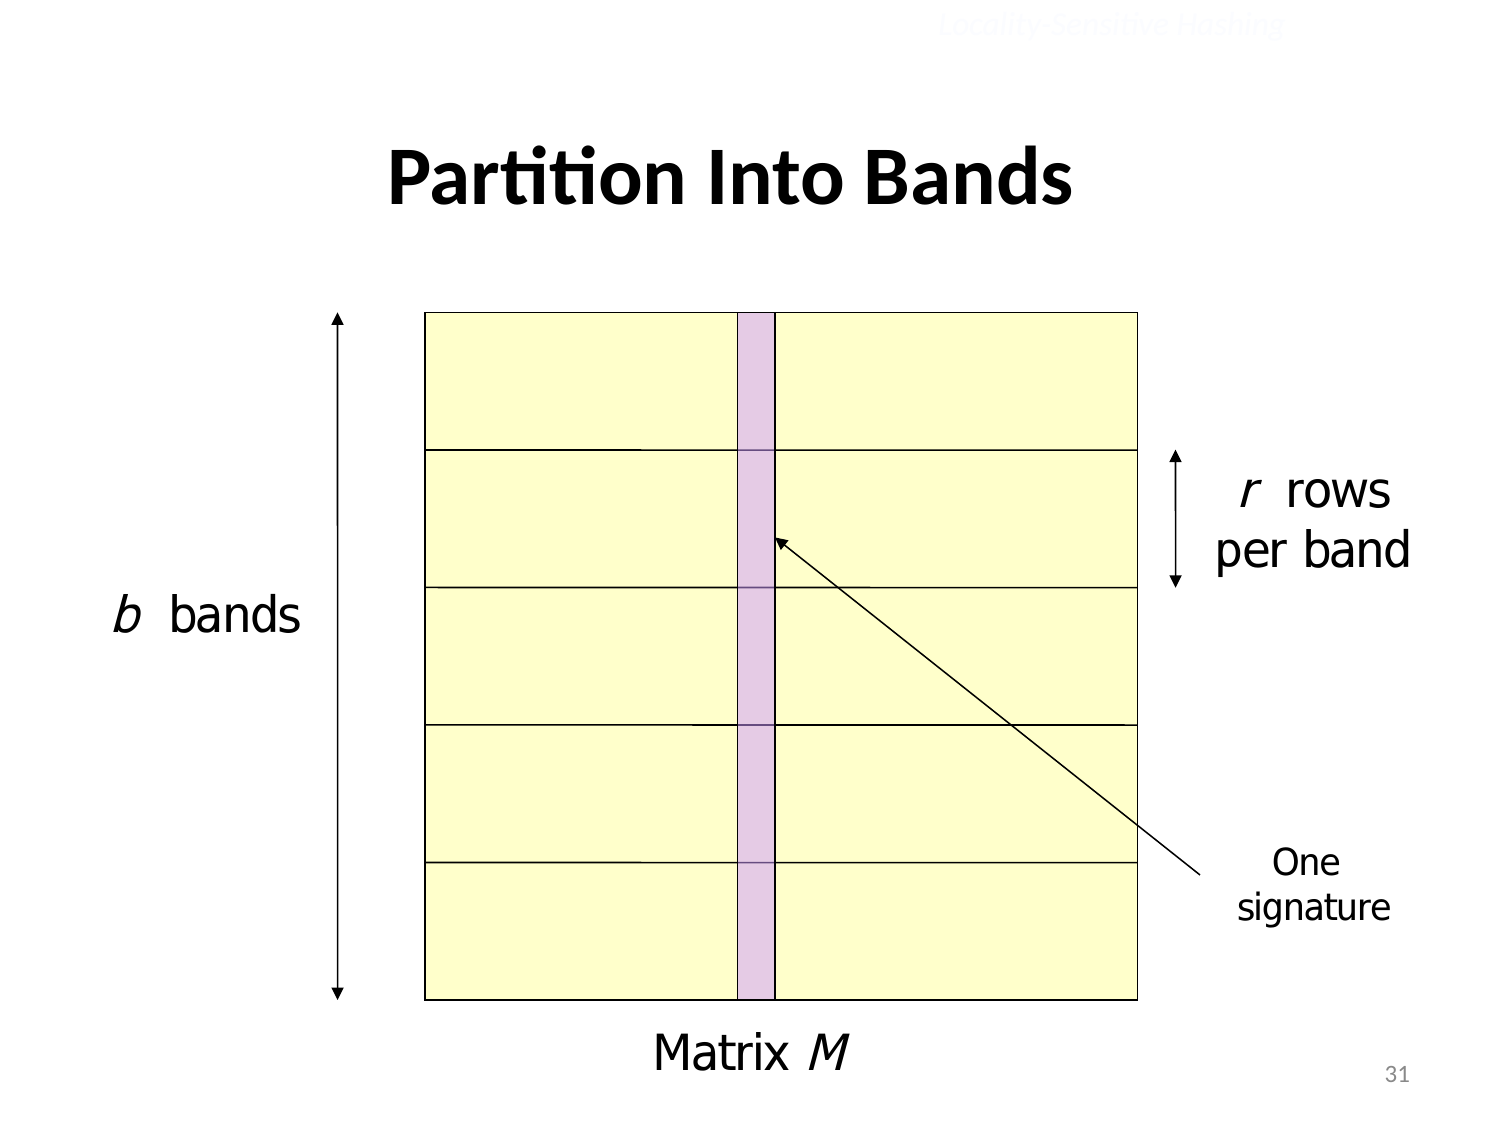

Locality-Sensitive Hashing
# Partition Into Bands

r  rows
per band

b  bands

   One
signature

Matrix M
31